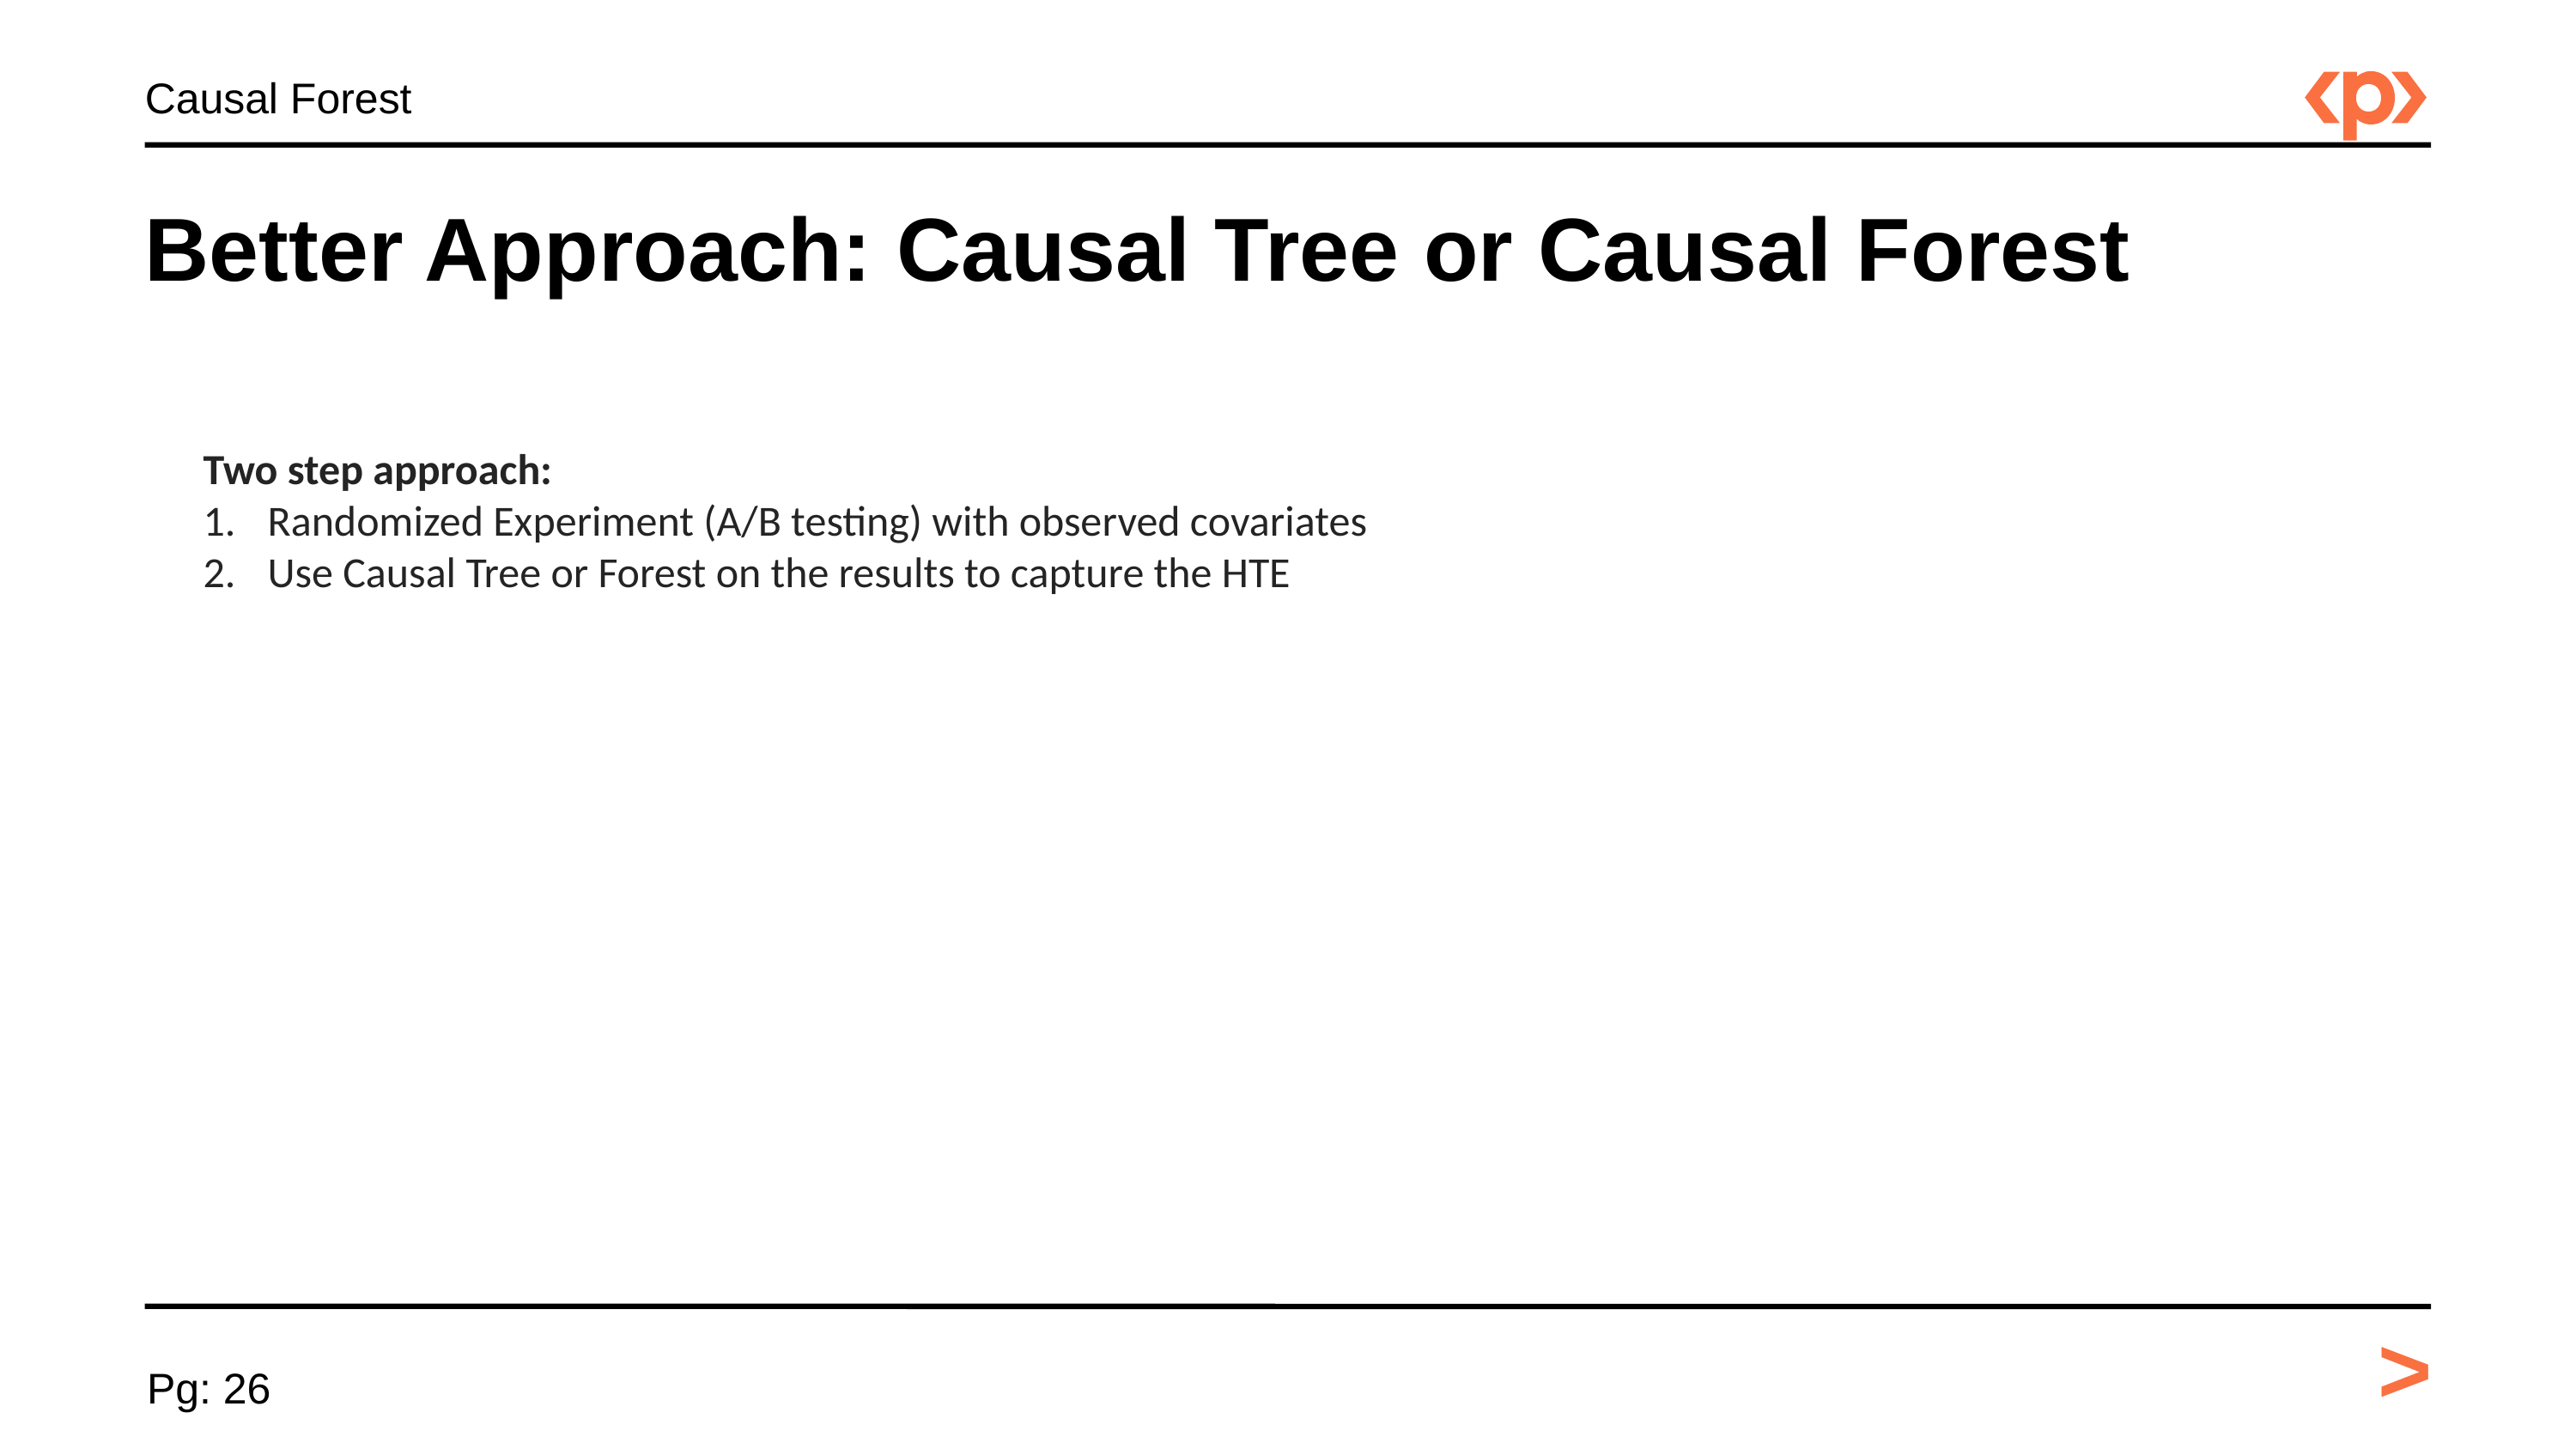

Causal Forest

Better Approach: Causal Tree or Causal Forest
Two step approach:
Randomized Experiment (A/B testing) with observed covariates
Use Causal Tree or Forest on the results to capture the HTE
>

Pg: 26